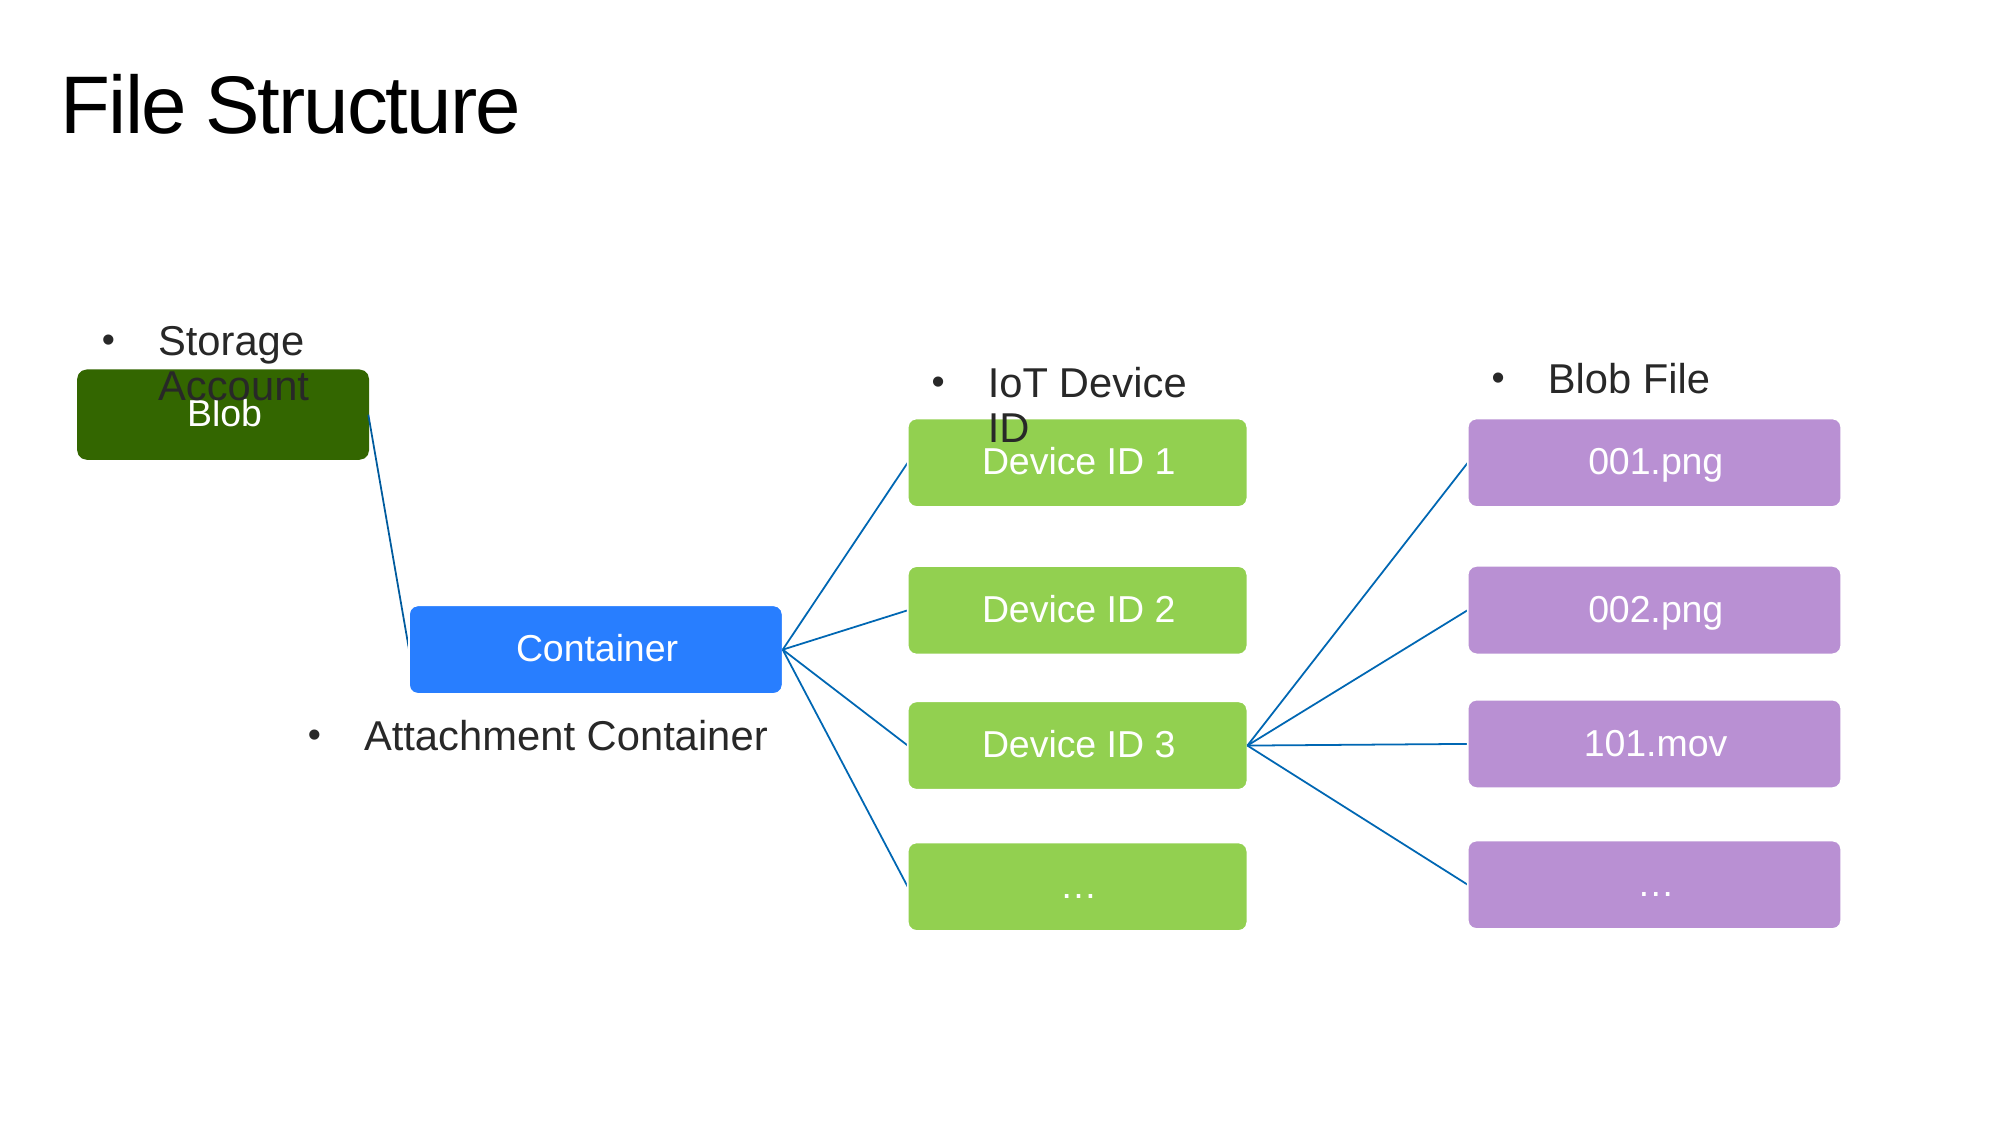

# File Structure
Blob

Container

Device ID 1

Device ID 2

Device ID 3

001.png

002.png

101.mov

…

…
Storage Account
Blob File
IoT Device ID
Attachment Container